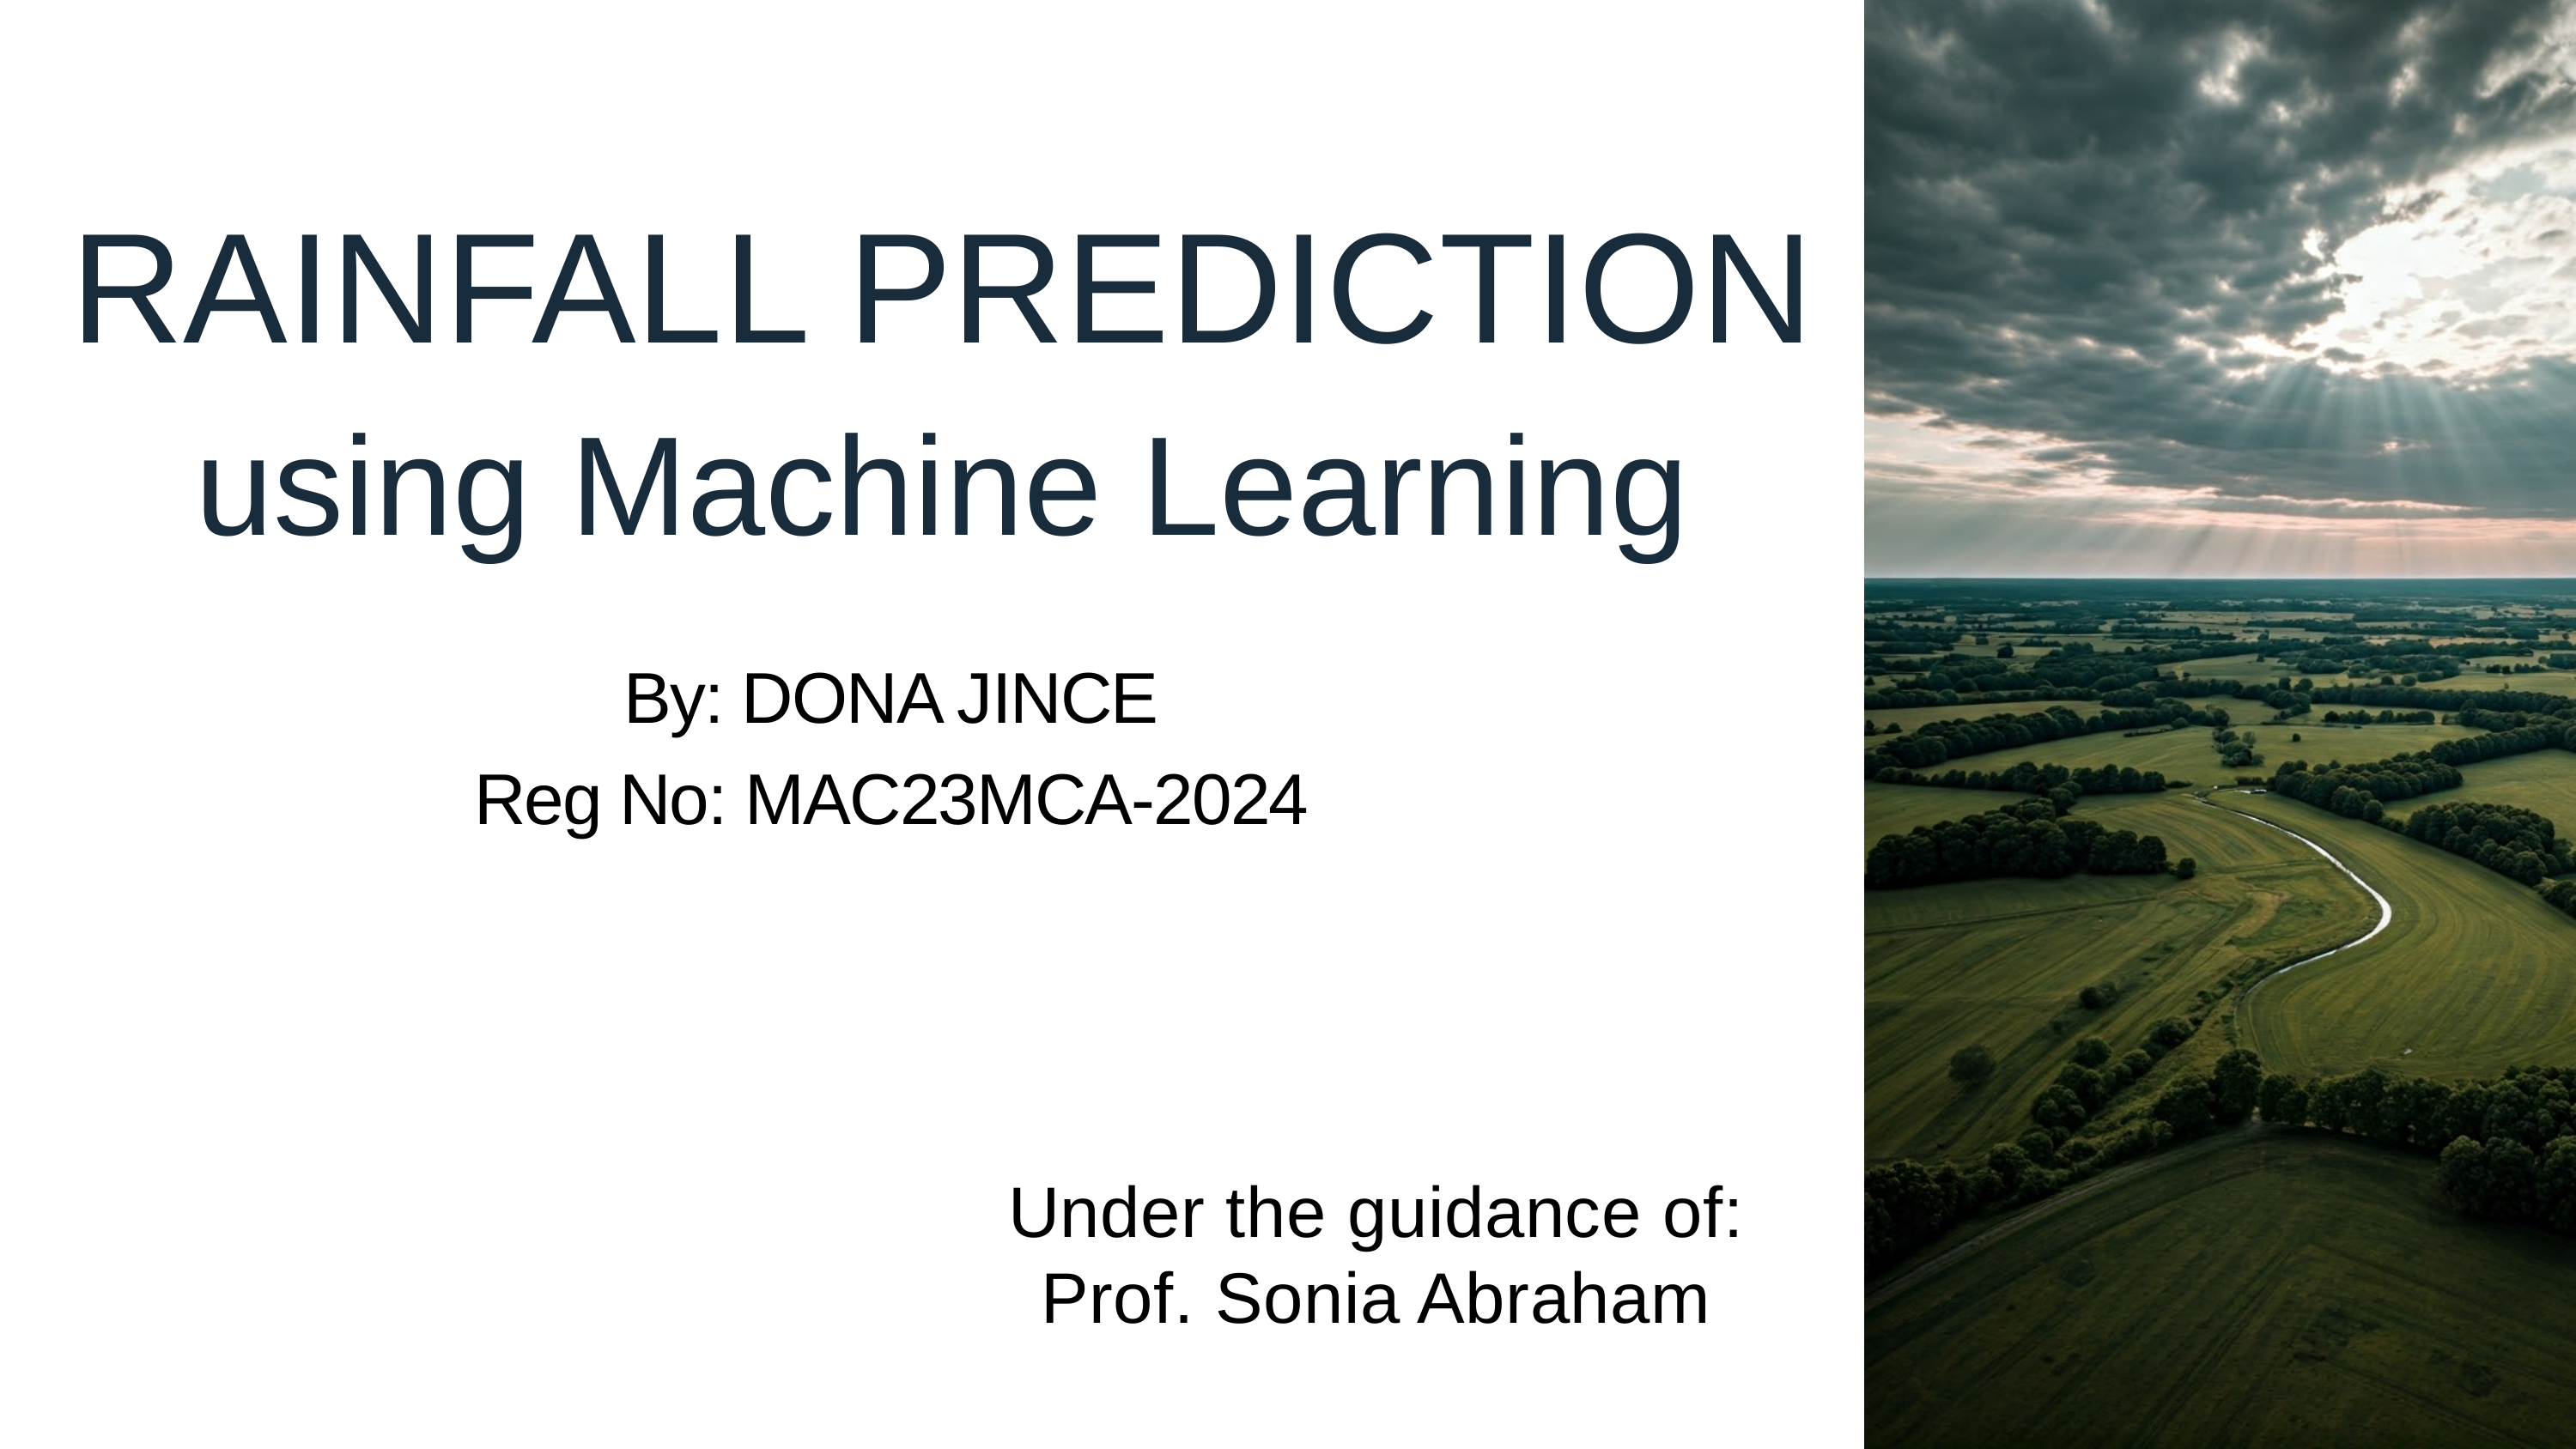

RAINFALL PREDICTION
using Machine Learning
By: DONA JINCE
Reg No: MAC23MCA-2024

Under the guidance of:
Prof. Sonia Abraham